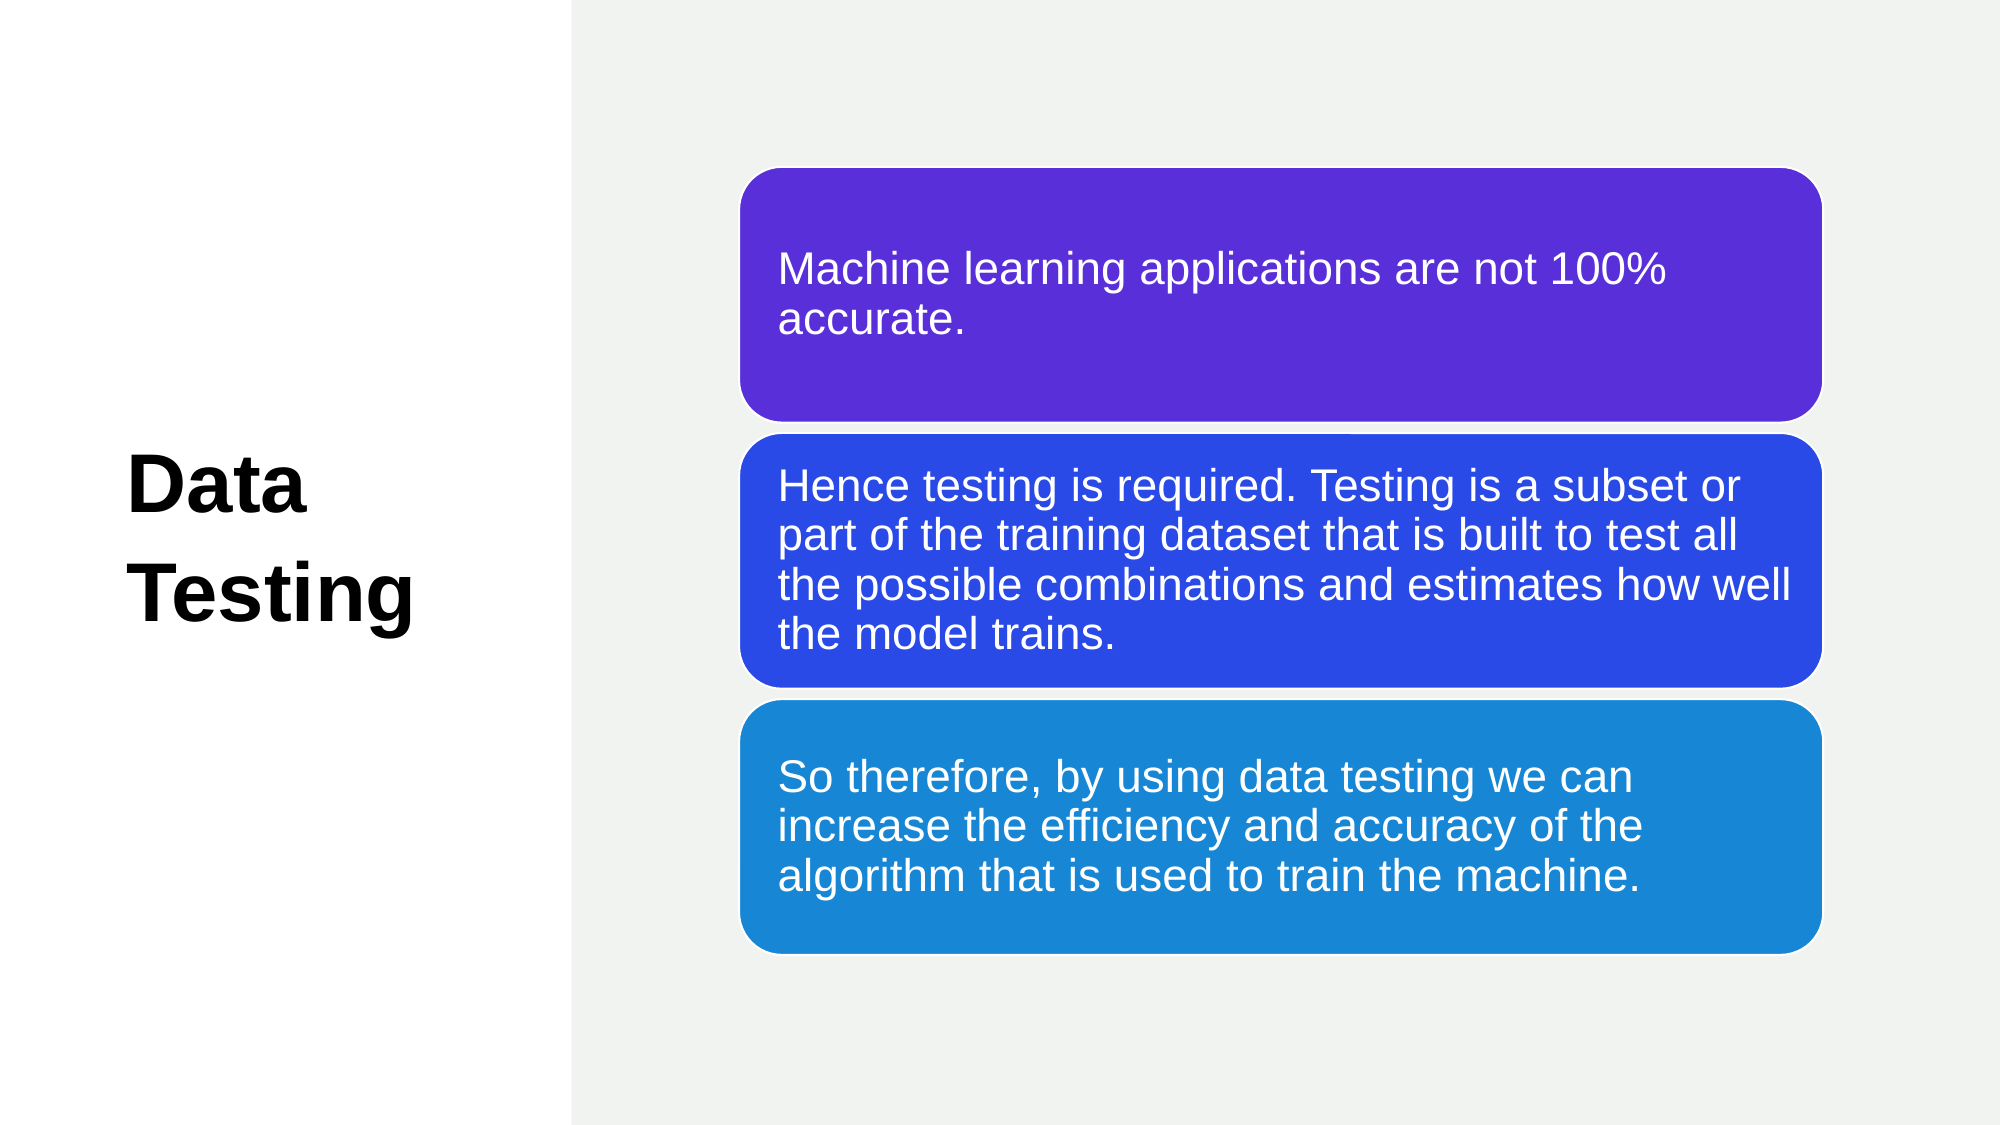

Machine learning applications are not 100% accurate.
Hence testing is required. Testing is a subset or part of the training dataset that is built to test all the possible combinations and estimates how well the model trains.
So therefore, by using data testing we can increase the efficiency and accuracy of the algorithm that is used to train the machine.
# Data Testing